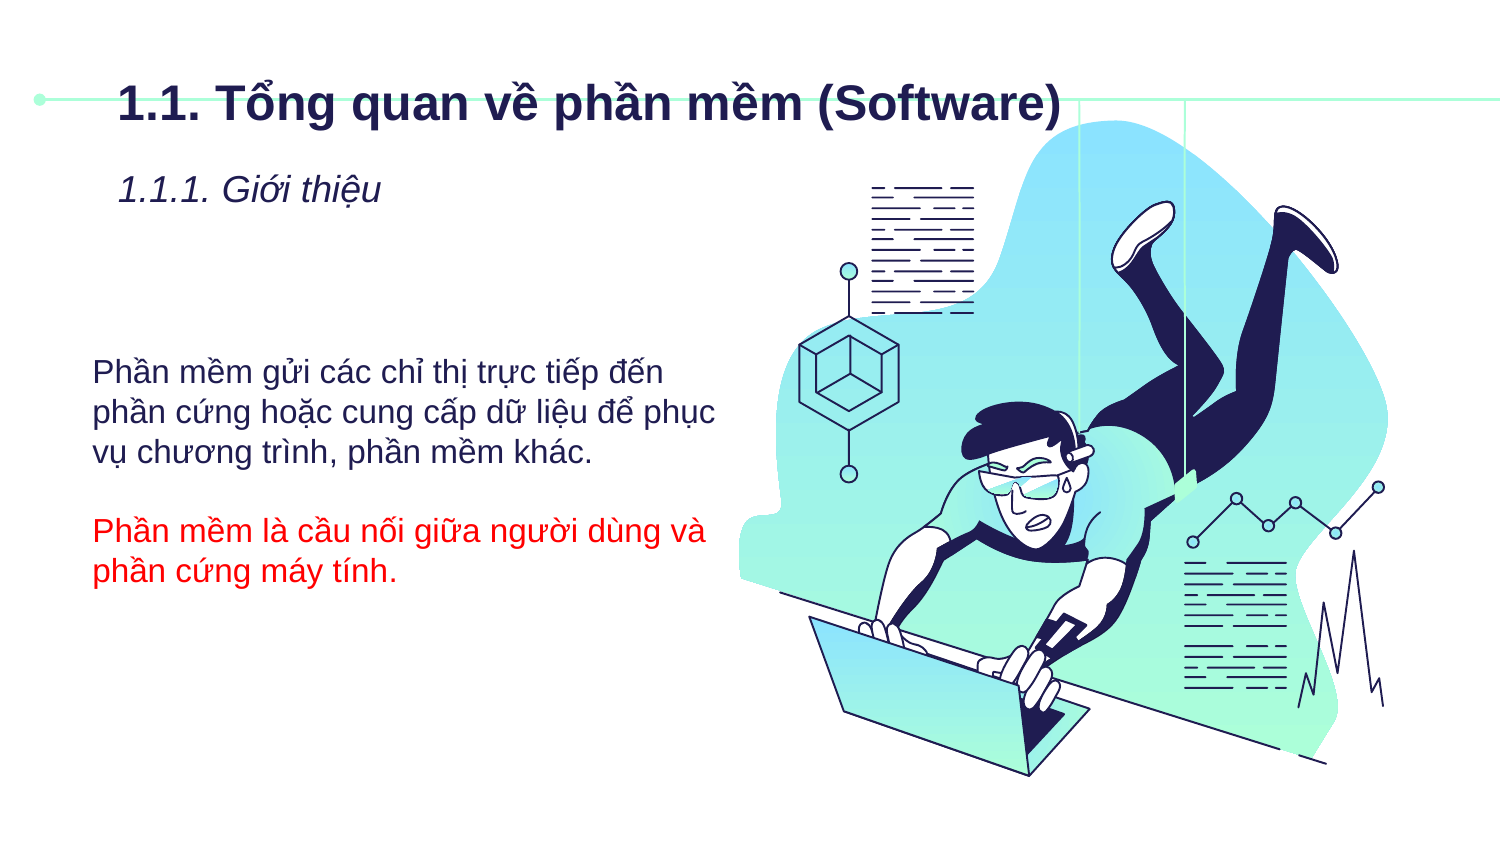

# 1.1. Tổng quan về phần mềm (Software)

1.1.1. Giới thiệu
Phần mềm gửi các chỉ thị trực tiếp đến phần cứng hoặc cung cấp dữ liệu để phục vụ chương trình, phần mềm khác.

Phần mềm là cầu nối giữa người dùng và phần cứng máy tính.